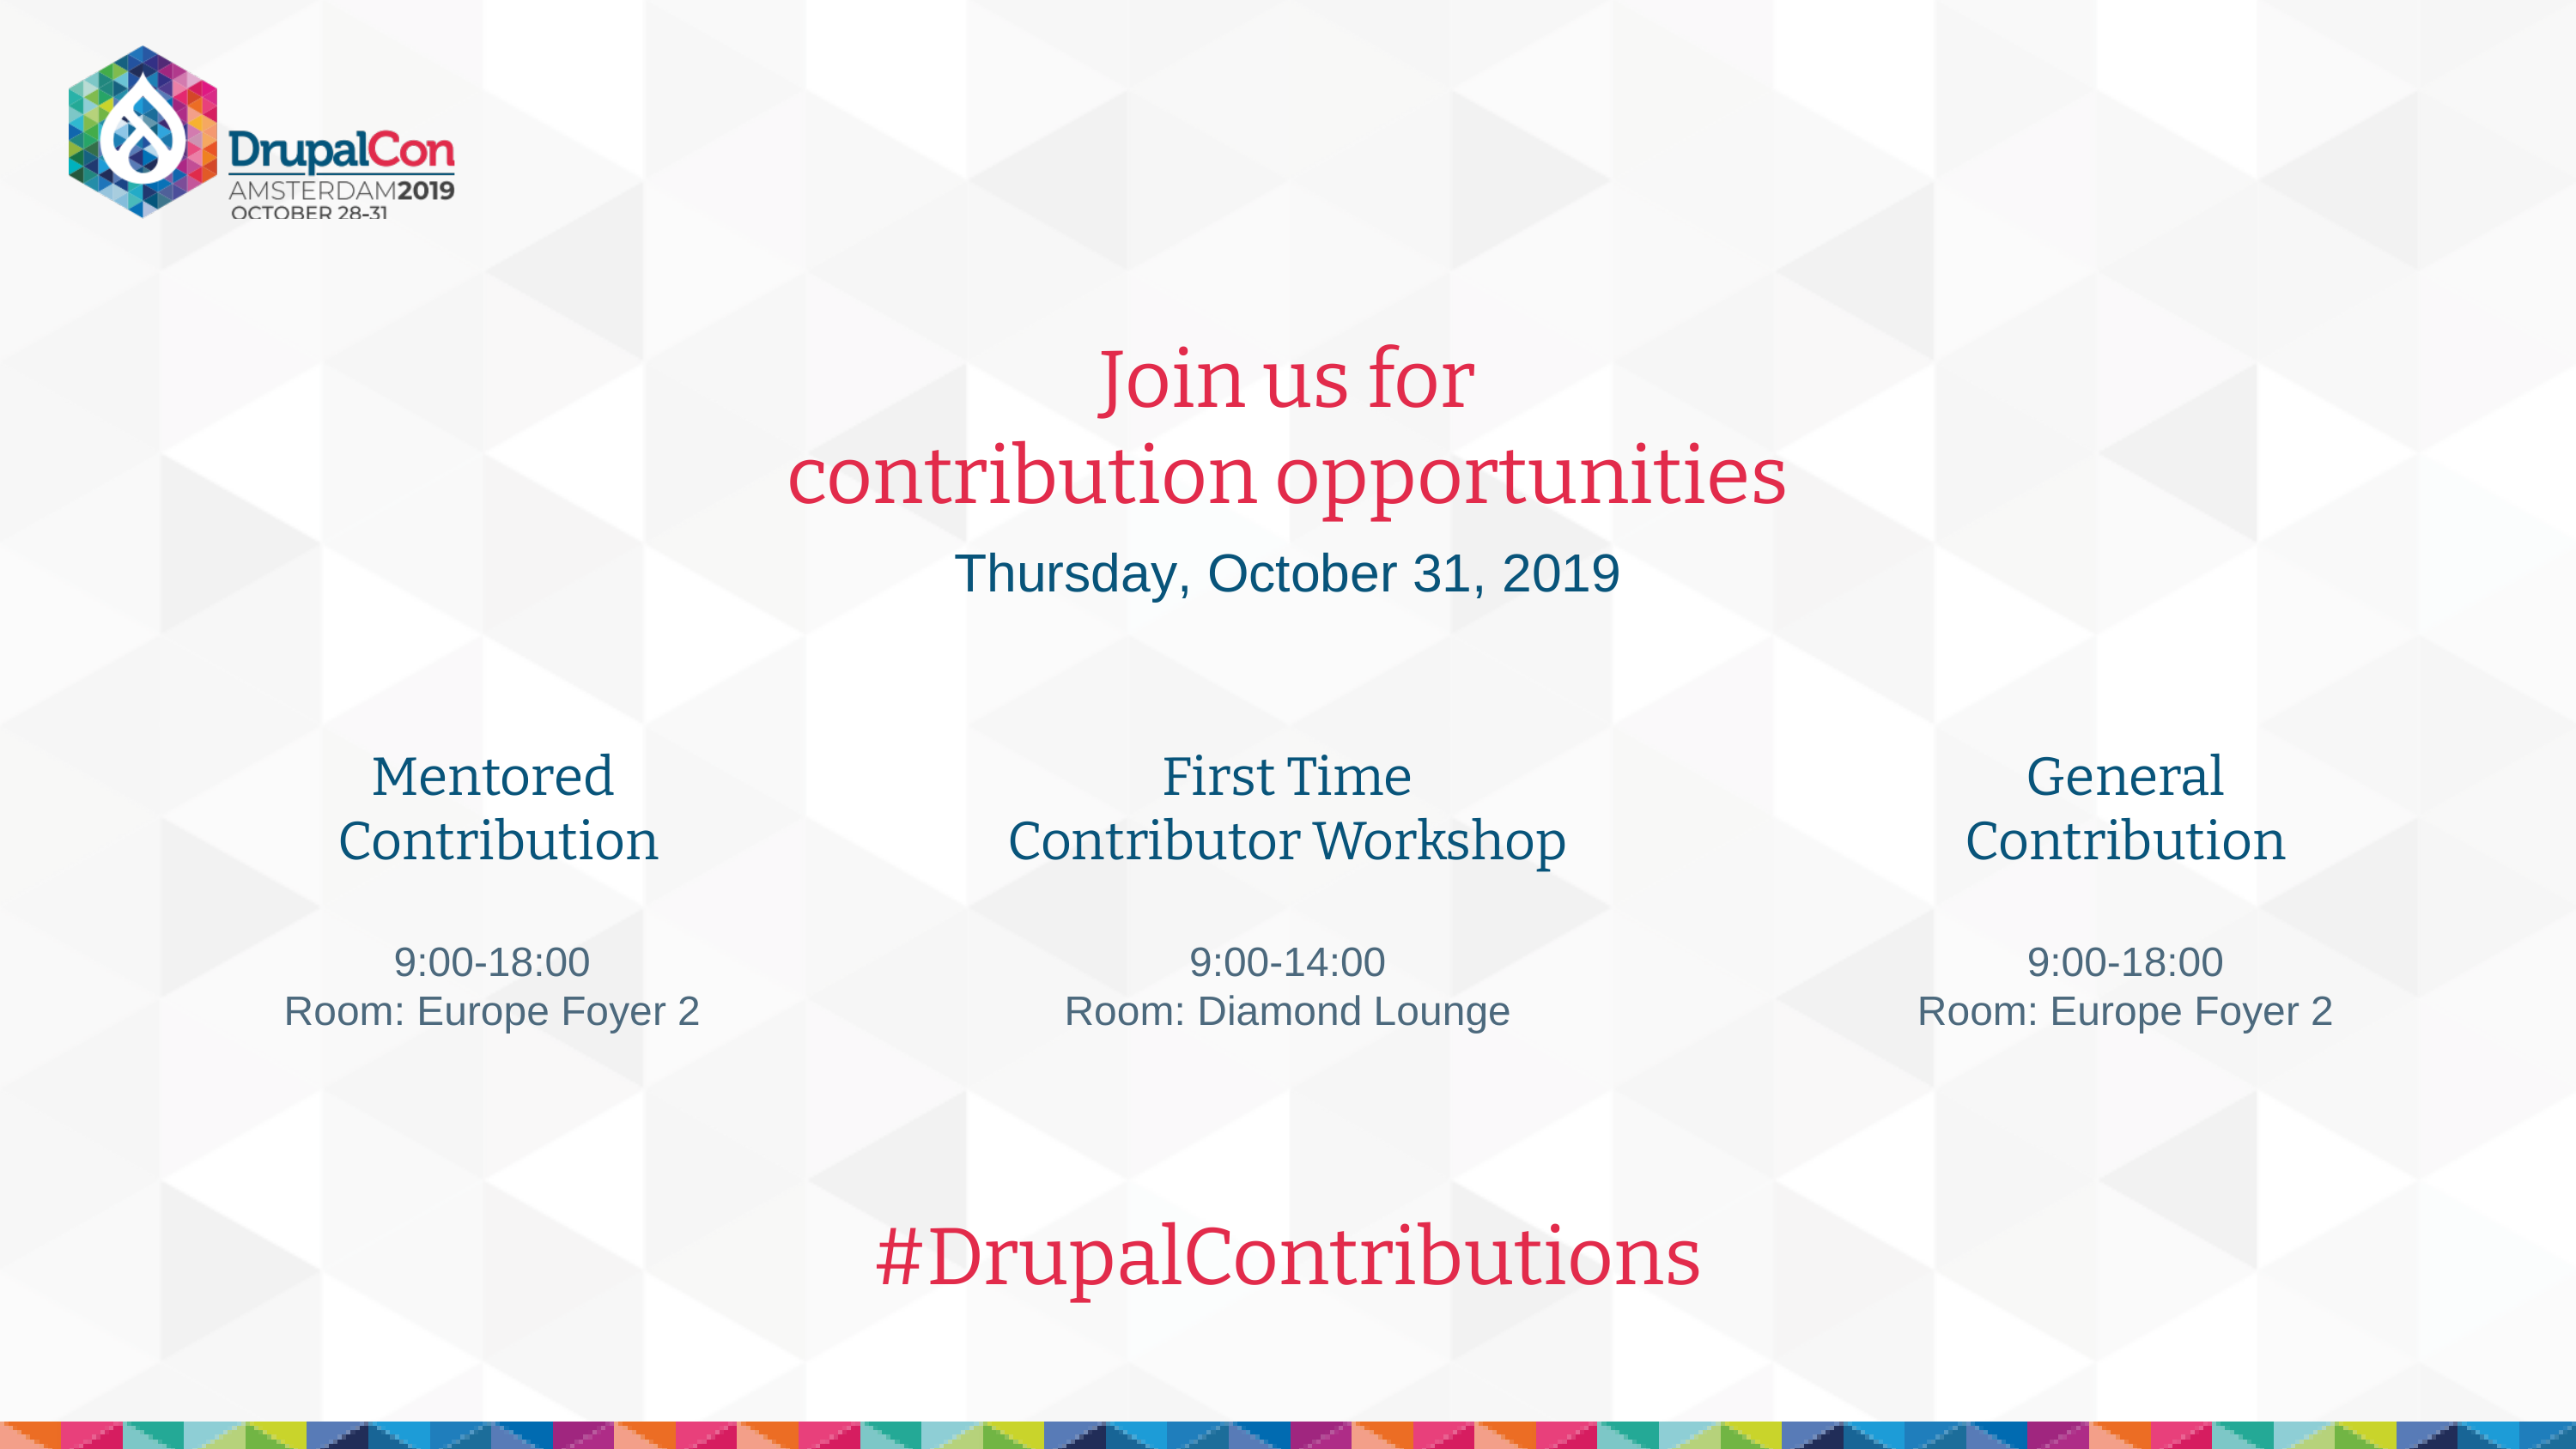

Join us for
contribution opportunities
Thursday, October 31, 2019
Mentored
Contribution
General
Contribution
First Time
Contributor Workshop
9:00-18:00
Room: Europe Foyer 2
9:00-14:00
Room: Diamond Lounge
9:00-18:00
Room: Europe Foyer 2
#DrupalContributions